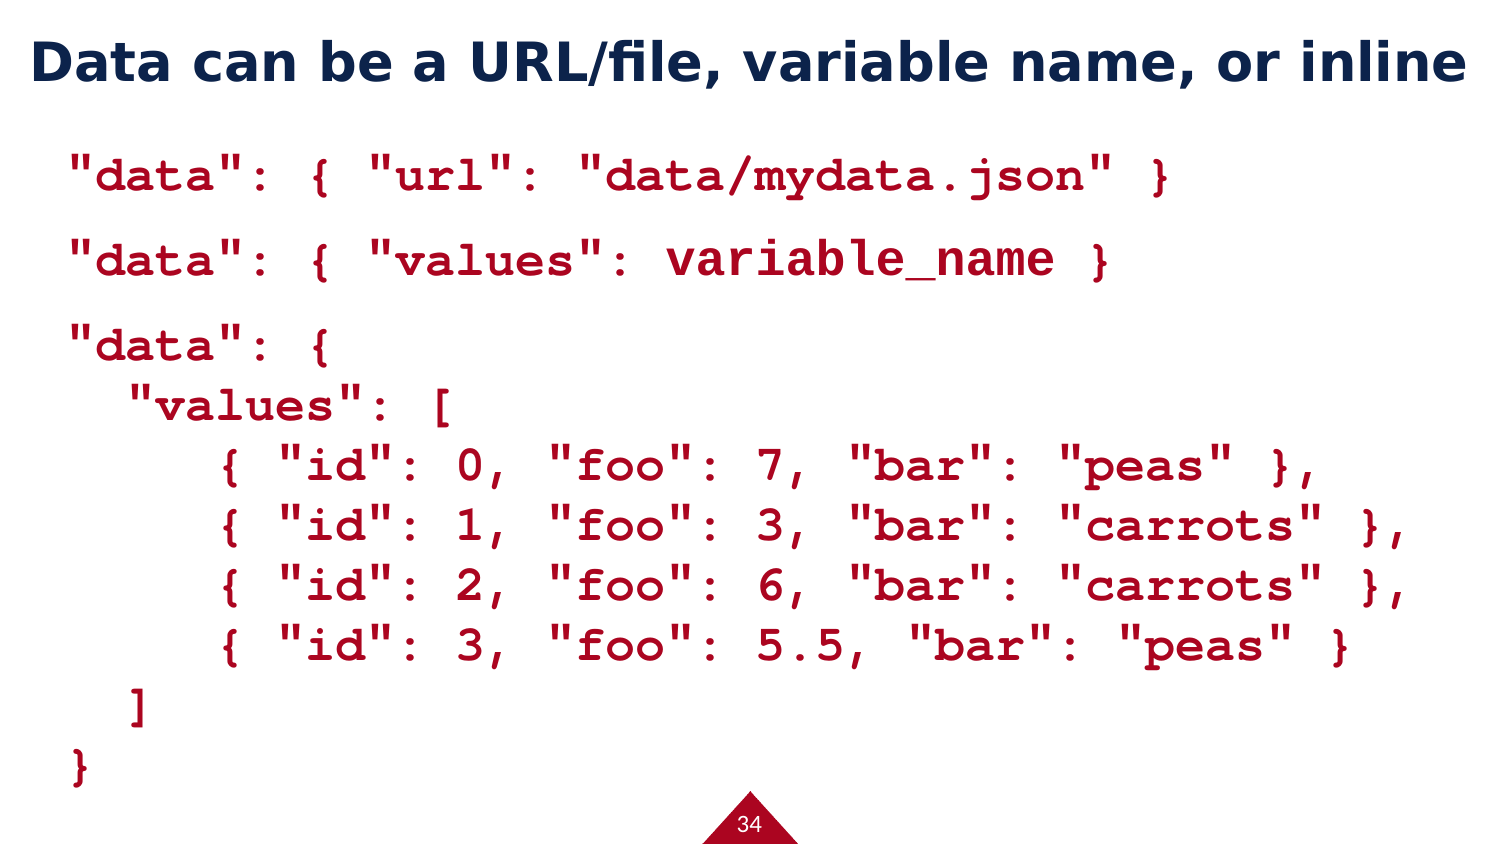

# Data can be a URL/file, variable name, or inline
"data": { "url": "data/mydata.json" }

"data": { "values": variable_name }

"data": {
  "values": [
	{ "id": 0, "foo": 7, "bar": "peas" },
	{ "id": 1, "foo": 3, "bar": "carrots" },
	{ "id": 2, "foo": 6, "bar": "carrots" },
	{ "id": 3, "foo": 5.5, "bar": "peas" }
  ]
}

34